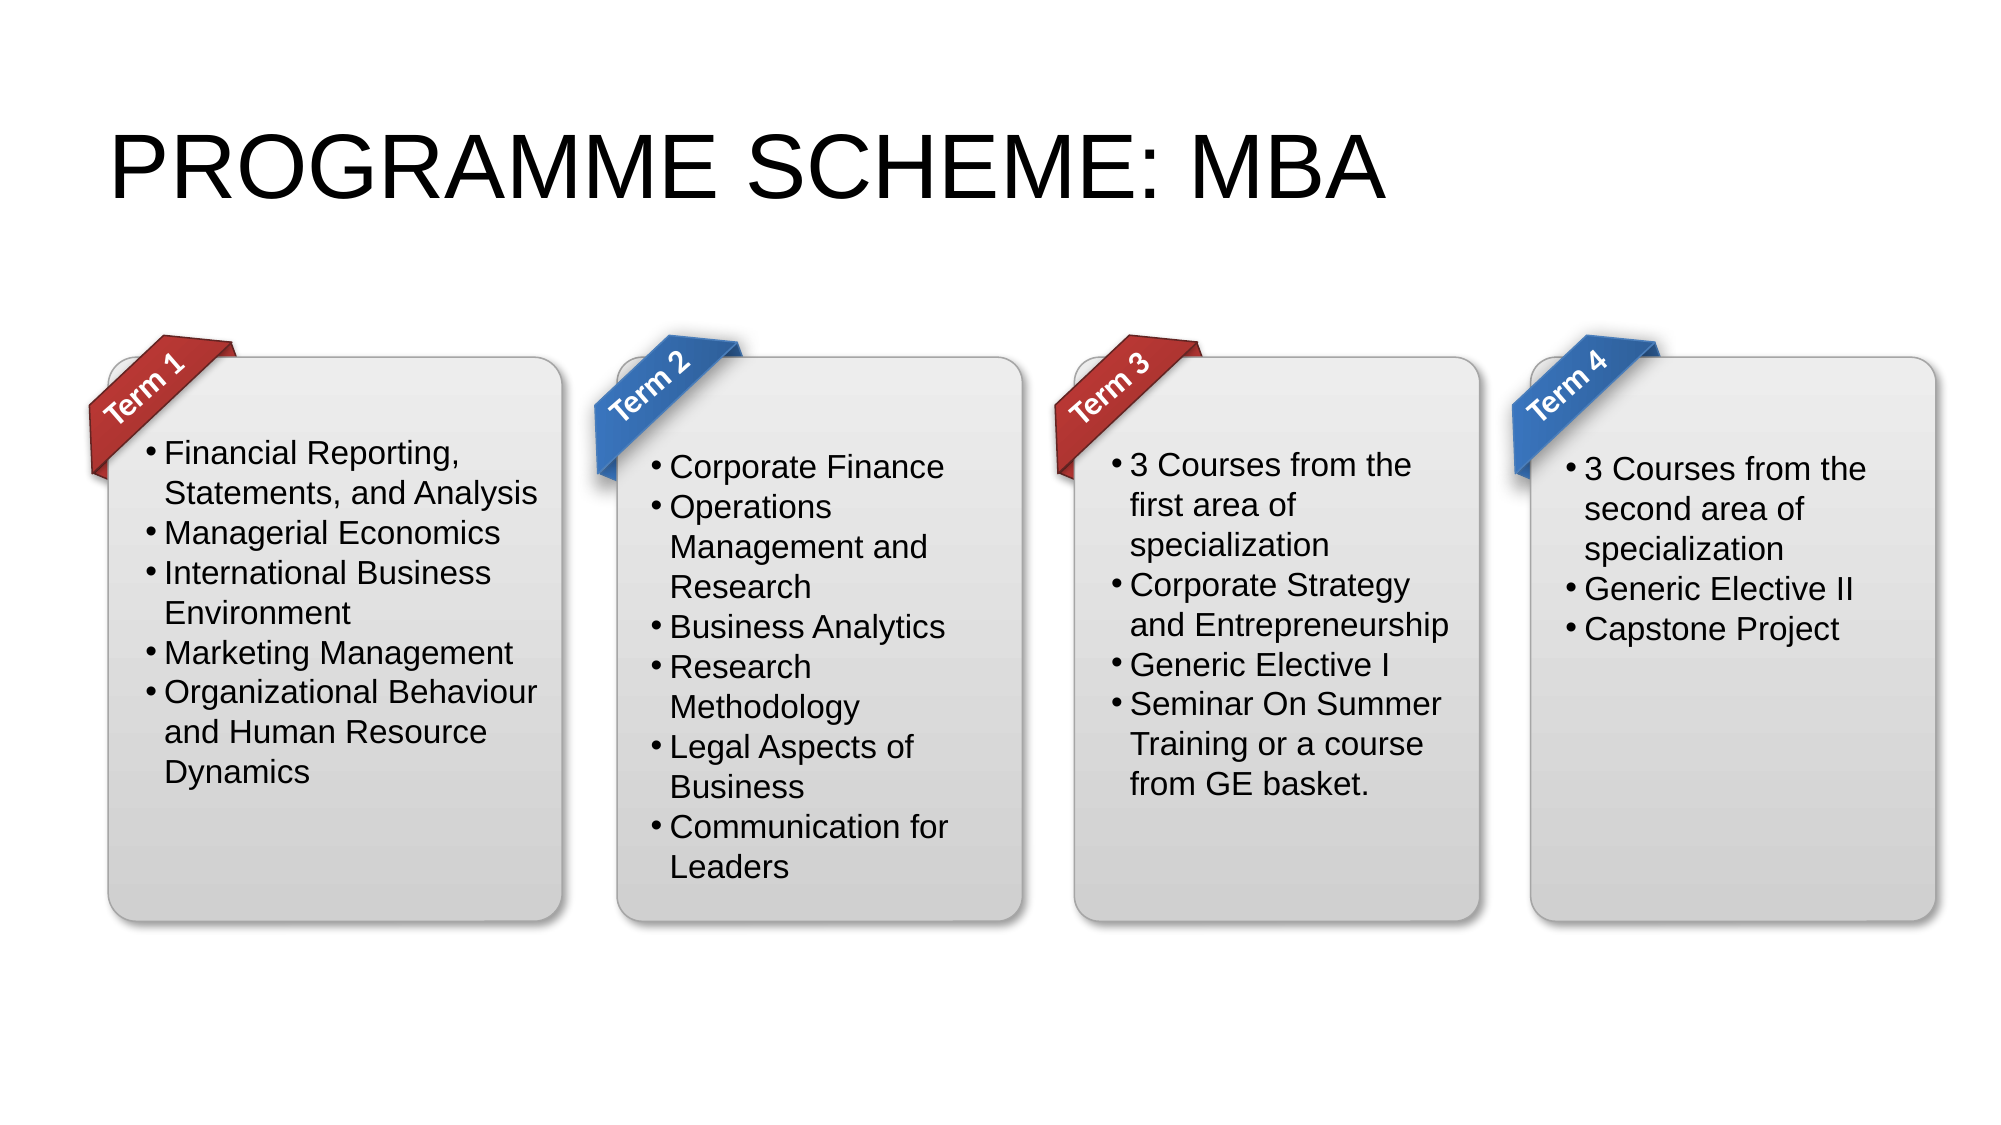

# PROGRAMME SCHEME: MBA
Term 4

3 Courses from the second area of specialization
Generic Elective II
Capstone Project
Term 2

Corporate Finance
Operations Management and Research
Business Analytics
Research Methodology
Legal Aspects of Business
Communication for Leaders

Term 1

Financial Reporting, Statements, and Analysis
Managerial Economics
International Business Environment
Marketing Management
Organizational Behaviour and Human Resource Dynamics

Term 3

3 Courses from the first area of specialization
Corporate Strategy and Entrepreneurship
Generic Elective I
Seminar On Summer Training or a course from GE basket.